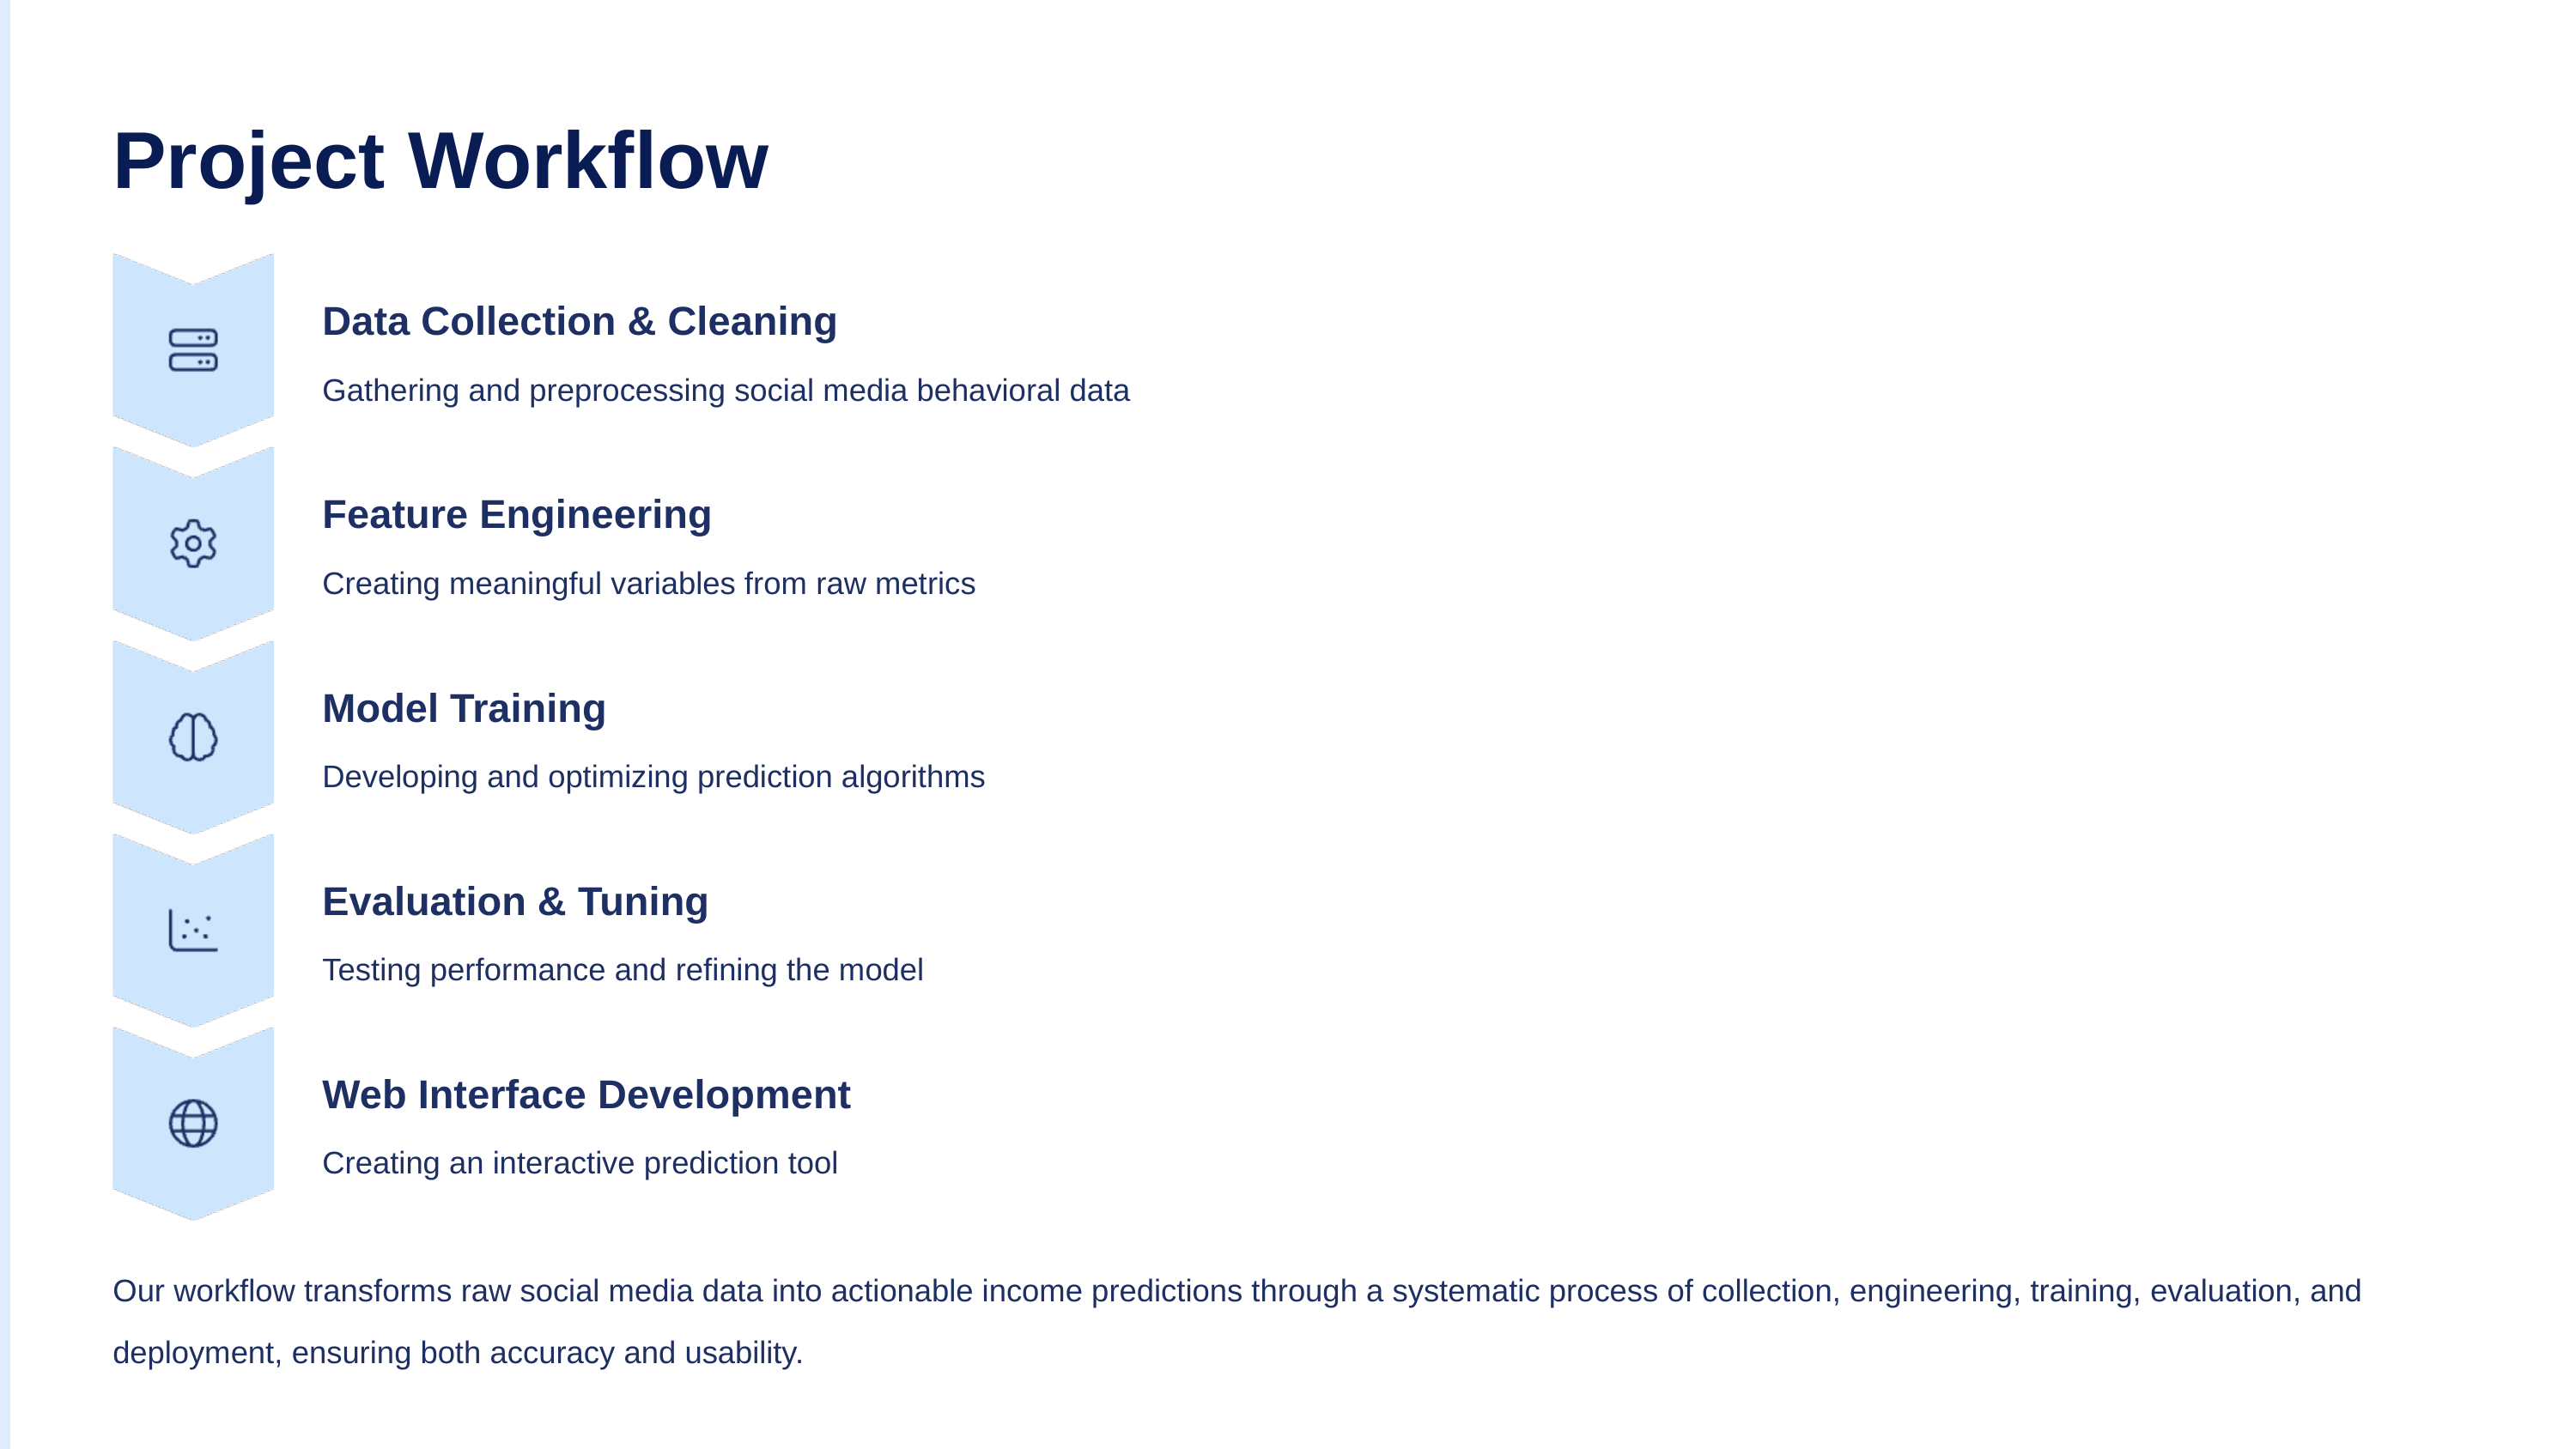

Project Workflow

Data Collection & Cleaning

Gathering and preprocessing social media behavioral data

Feature Engineering

Creating meaningful variables from raw metrics

Model Training

Developing and optimizing prediction algorithms

Evaluation & Tuning

Testing performance and refining the model

Web Interface Development

Creating an interactive prediction tool

Our workflow transforms raw social media data into actionable income predictions through a systematic process of collection, engineering, training, evaluation, and deployment, ensuring both accuracy and usability.